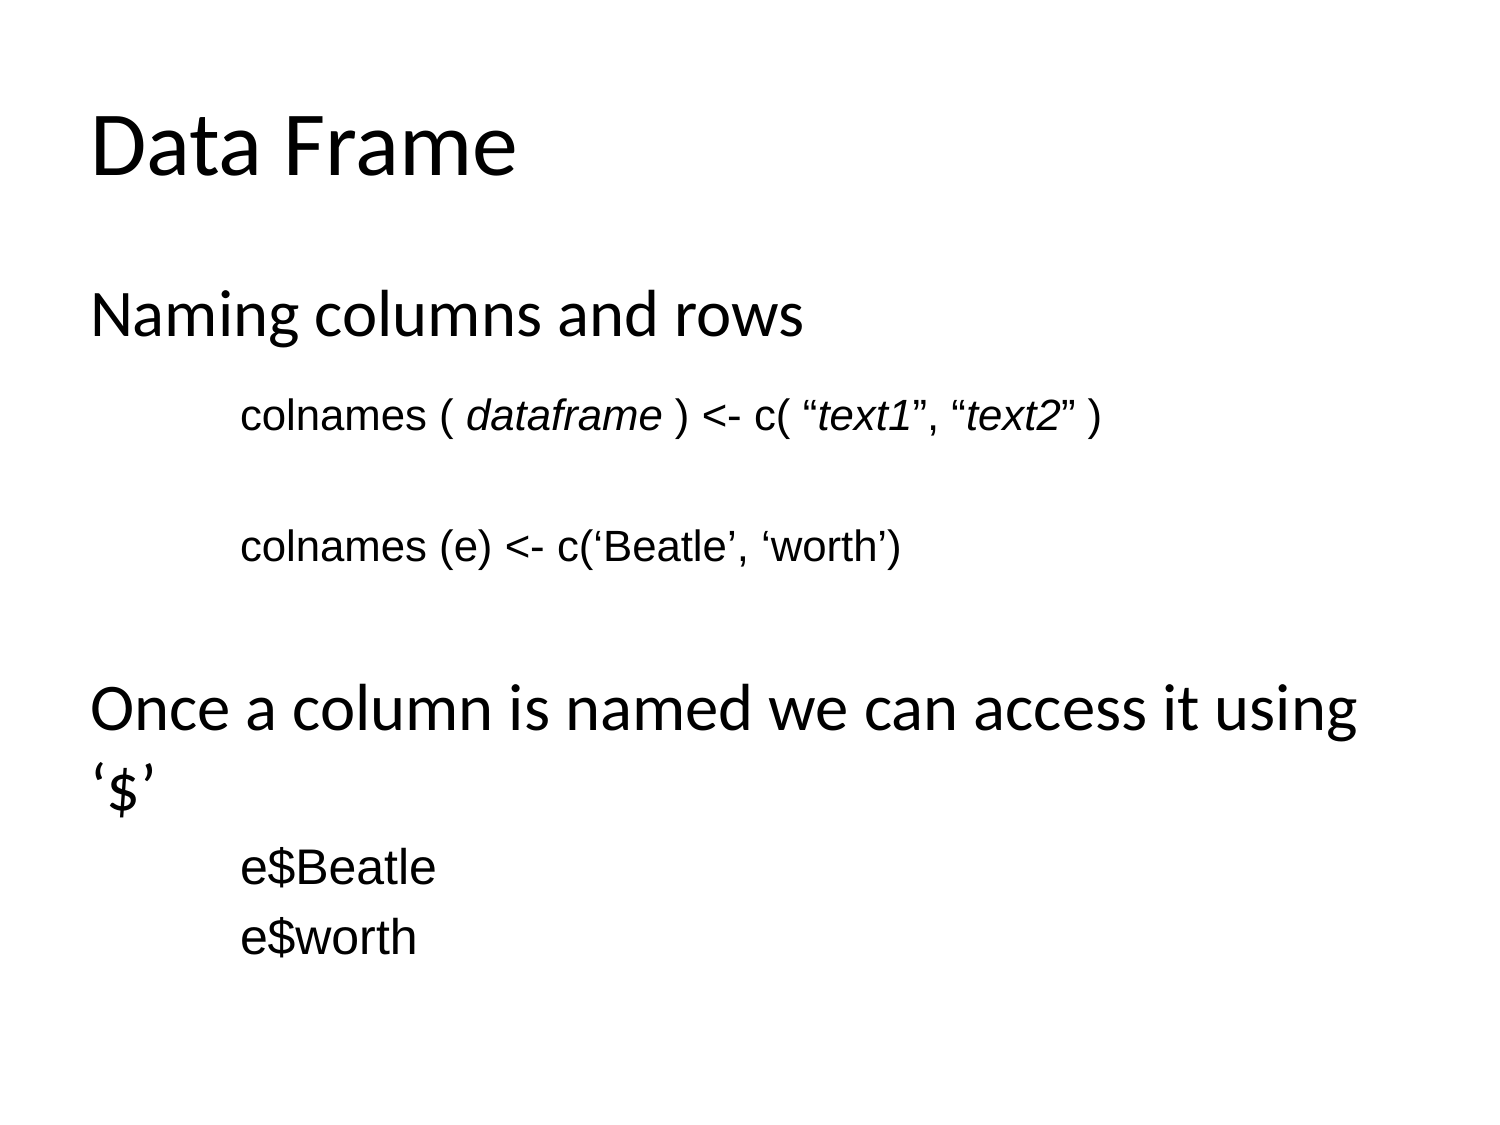

# Data Frame
Naming columns and rows
	colnames ( dataframe ) <- c( “text1”, “text2” )

	colnames (e) <- c(‘Beatle’, ‘worth’)
Once a column is named we can access it using ‘$’
	e$Beatle
	e$worth